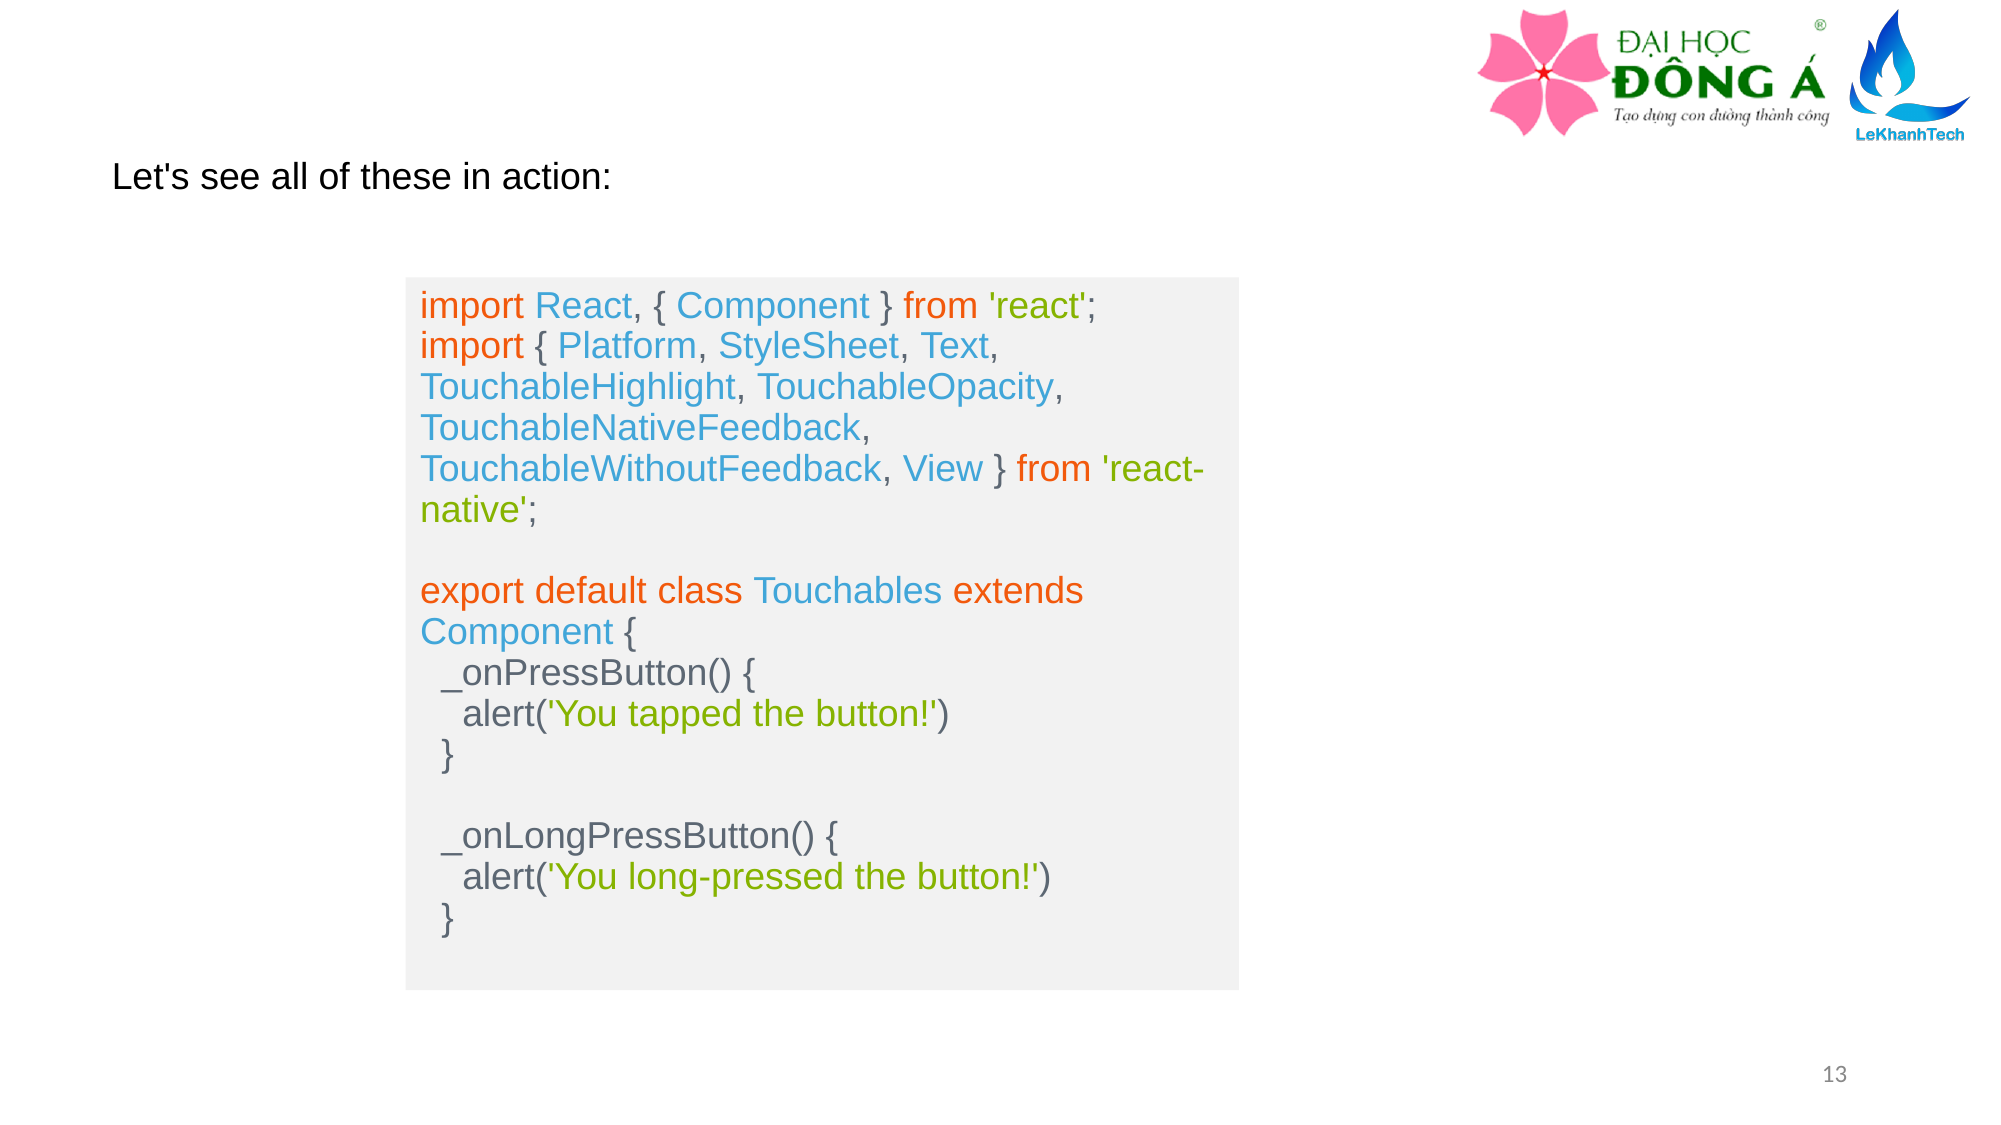

Let's see all of these in action:
import React, { Component } from 'react';
import { Platform, StyleSheet, Text, TouchableHighlight, TouchableOpacity, TouchableNativeFeedback, TouchableWithoutFeedback, View } from 'react-native';

export default class Touchables extends Component {
  _onPressButton() {
    alert('You tapped the button!')
  }

  _onLongPressButton() {
    alert('You long-pressed the button!')
  }

13